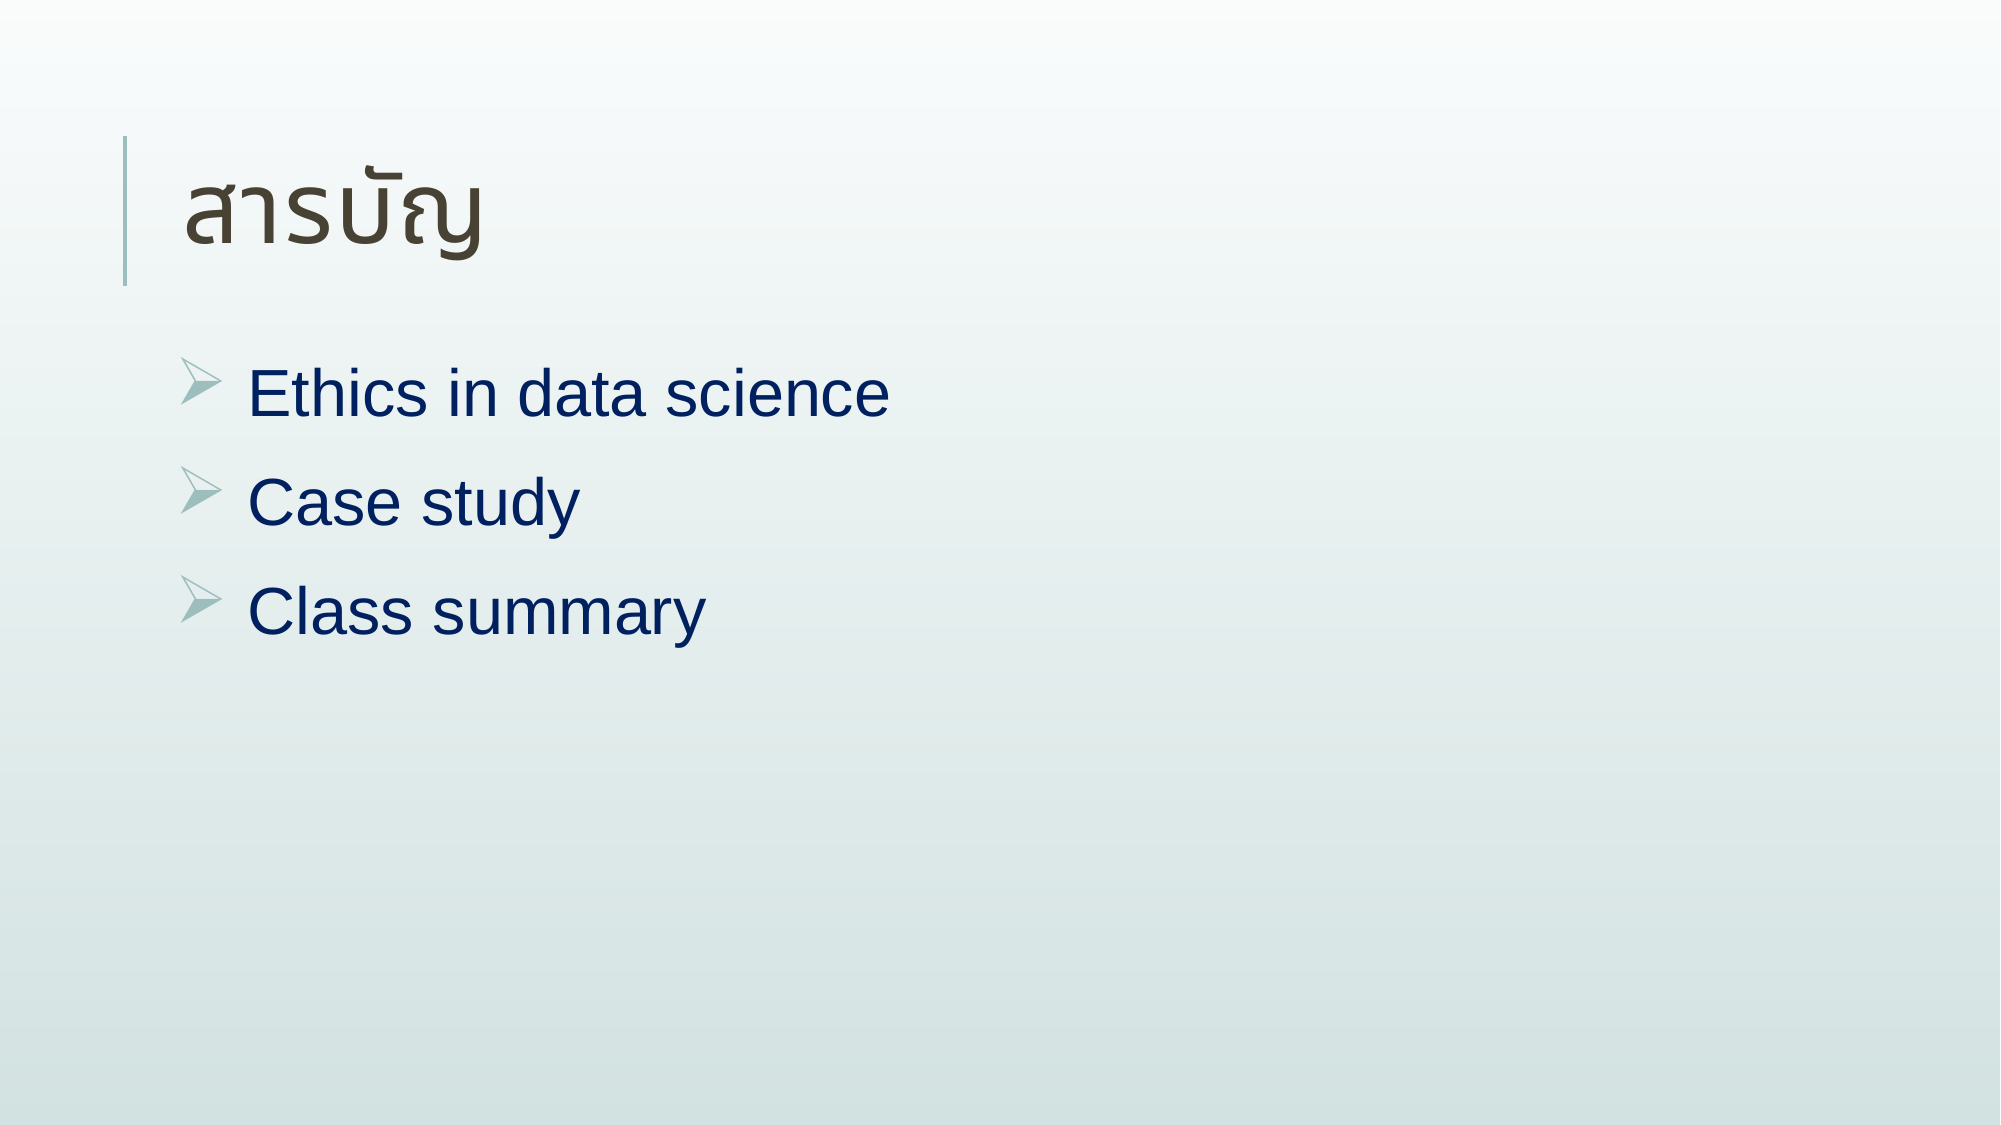

# สารบัญ
 Ethics in data science
 Case study
 Class summary